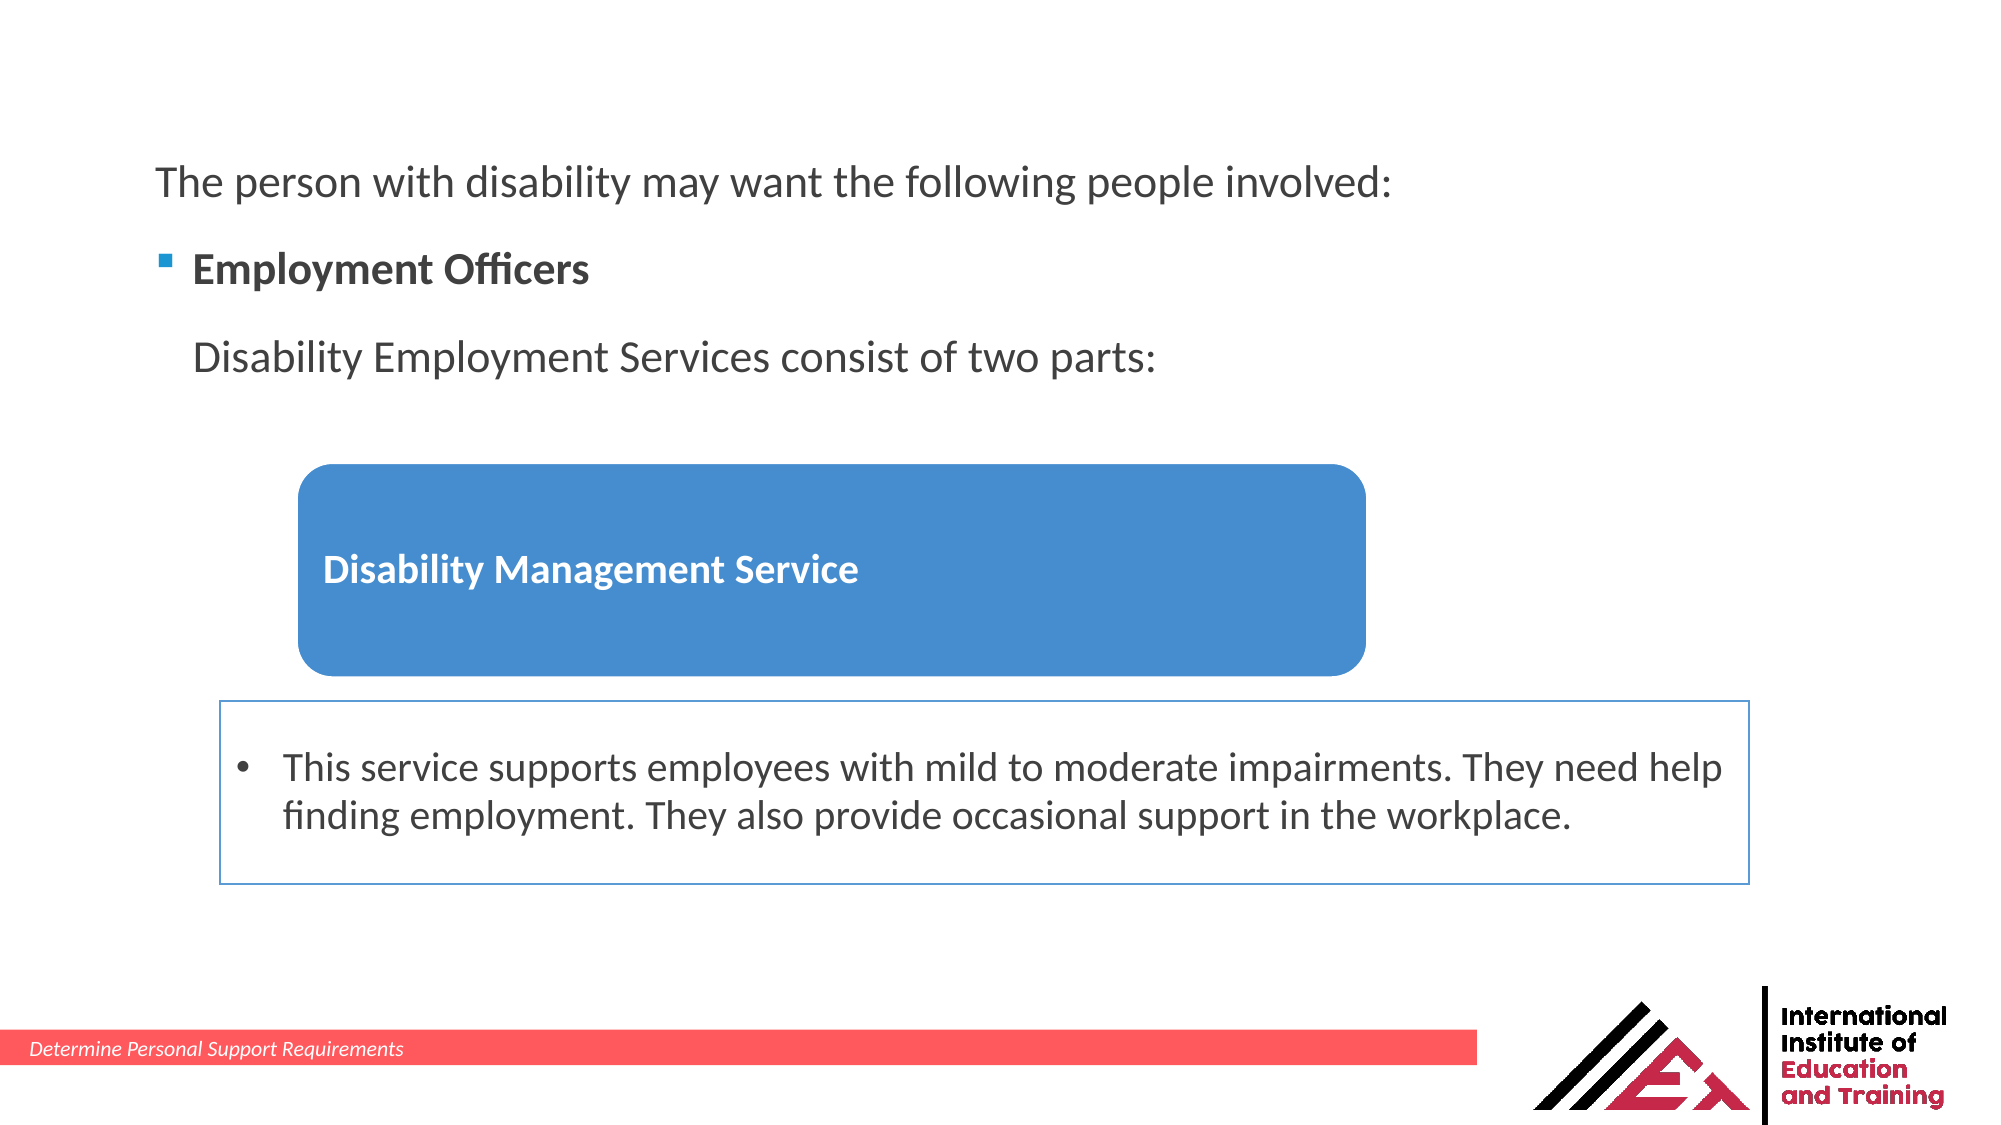

The person with disability may want the following people involved:
Employment Officers
Disability Employment Services consist of two parts:

Disability Management Service
This service supports employees with mild to moderate impairments. They need help finding employment. They also provide occasional support in the workplace.
Determine Personal Support Requirements